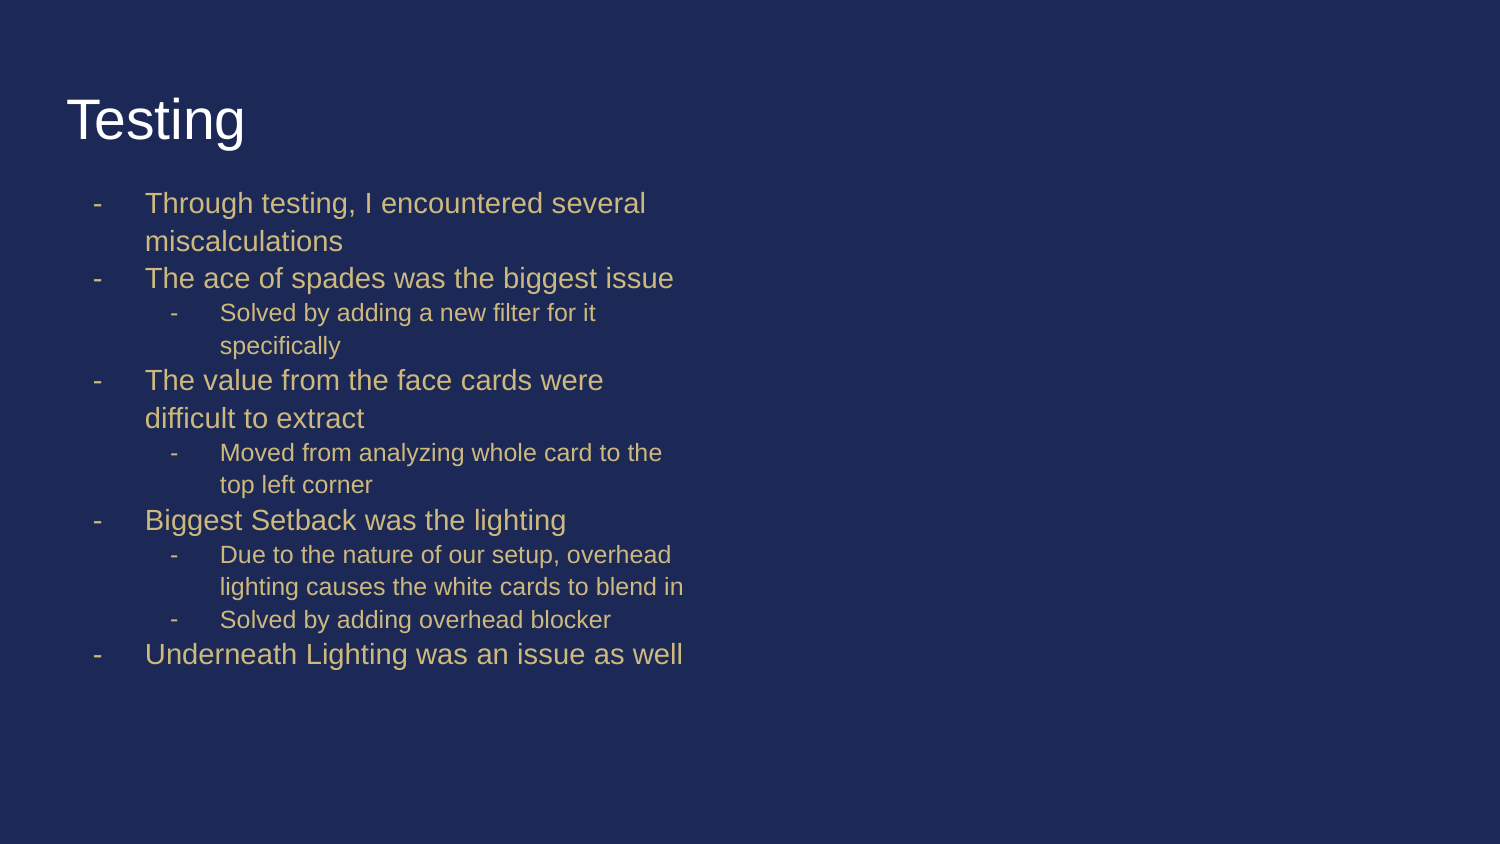

# Testing
Through testing, I encountered several miscalculations
The ace of spades was the biggest issue
Solved by adding a new filter for it specifically
The value from the face cards were difficult to extract
Moved from analyzing whole card to the top left corner
Biggest Setback was the lighting
Due to the nature of our setup, overhead lighting causes the white cards to blend in
Solved by adding overhead blocker
Underneath Lighting was an issue as well